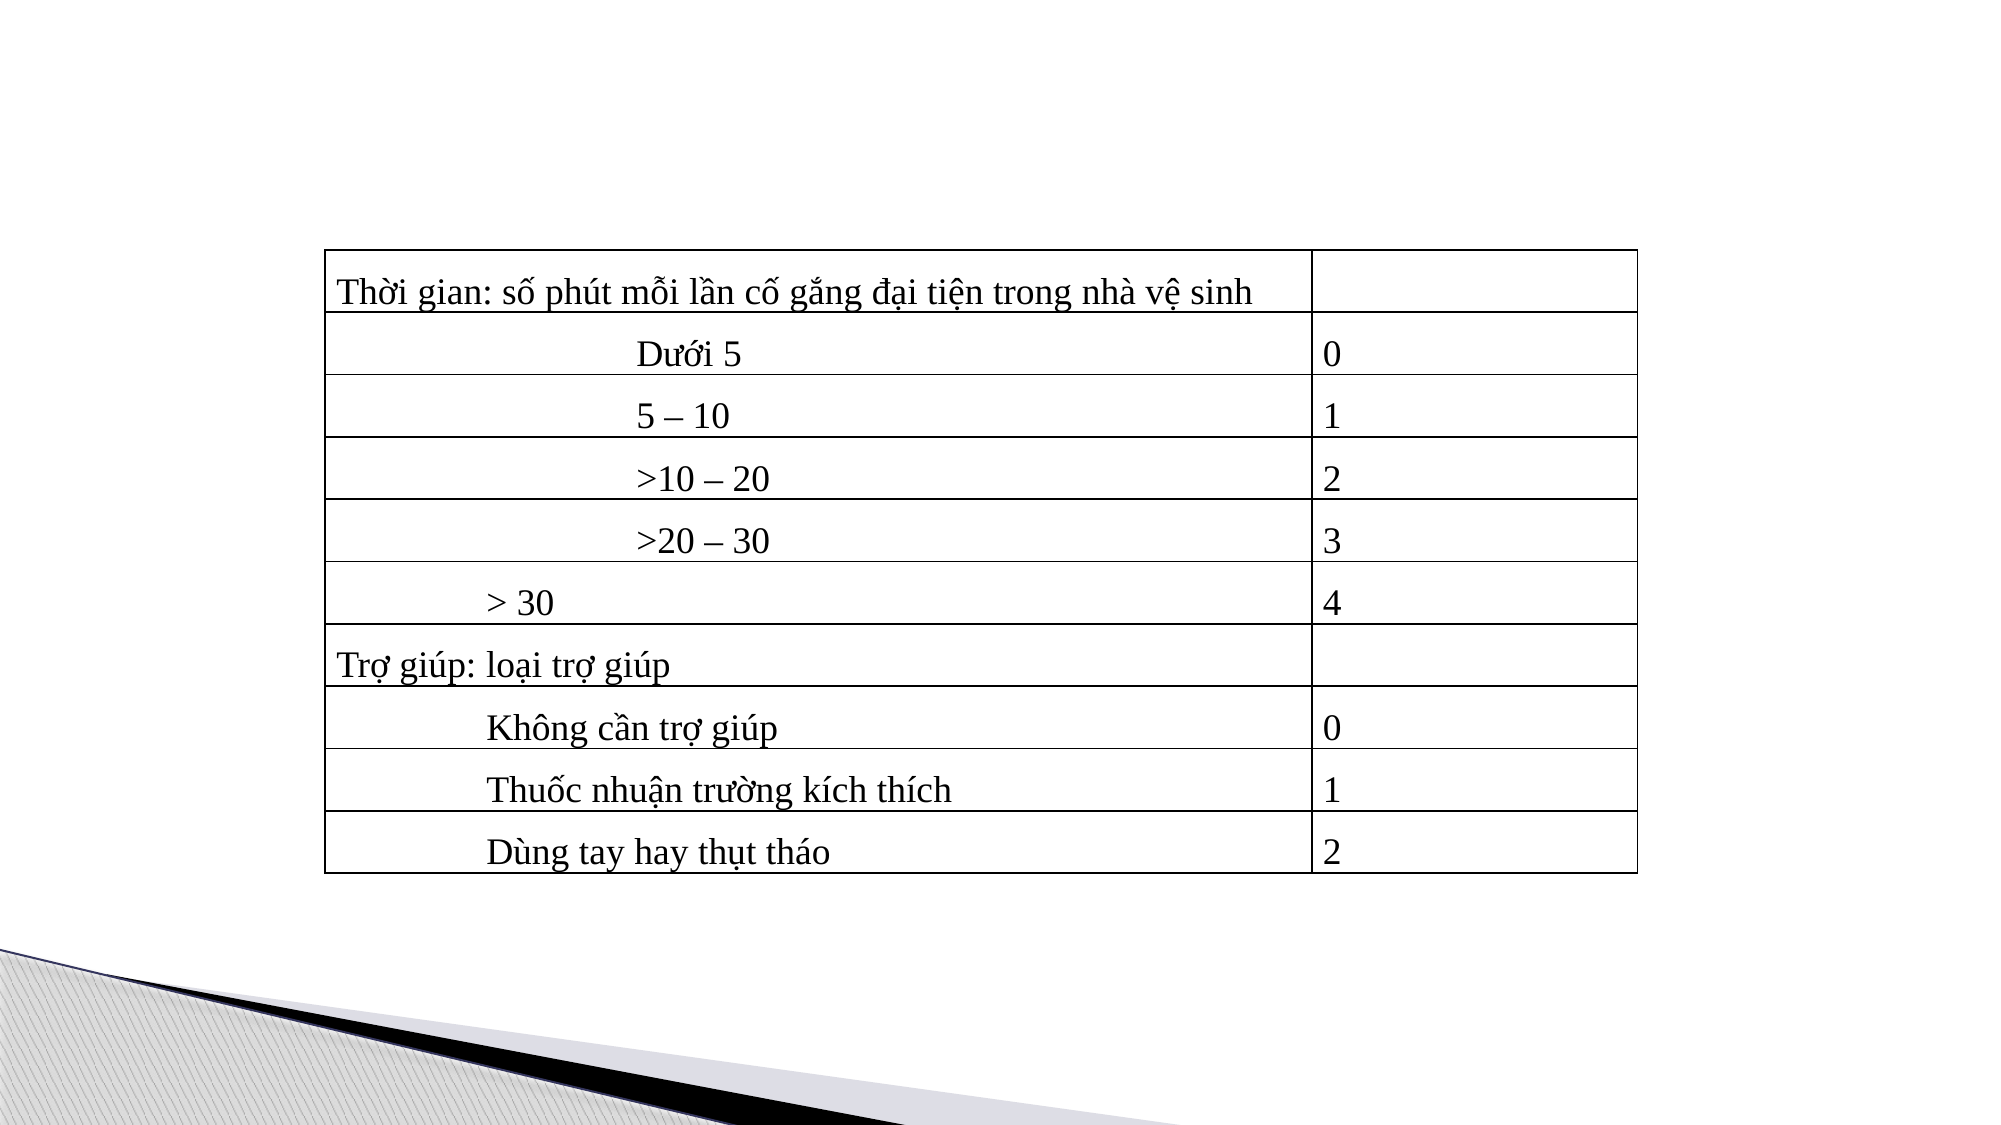

#
| Thời gian: số phút mỗi lần cố gắng đại tiện trong nhà vệ sinh |  |
| --- | --- |
| Dưới 5 | 0 |
| 5 – 10 | 1 |
| >10 – 20 | 2 |
| >20 – 30 | 3 |
| > 30 | 4 |
| Trợ giúp: loại trợ giúp |  |
| Không cần trợ giúp | 0 |
| Thuốc nhuận trường kích thích | 1 |
| Dùng tay hay thụt tháo | 2 |